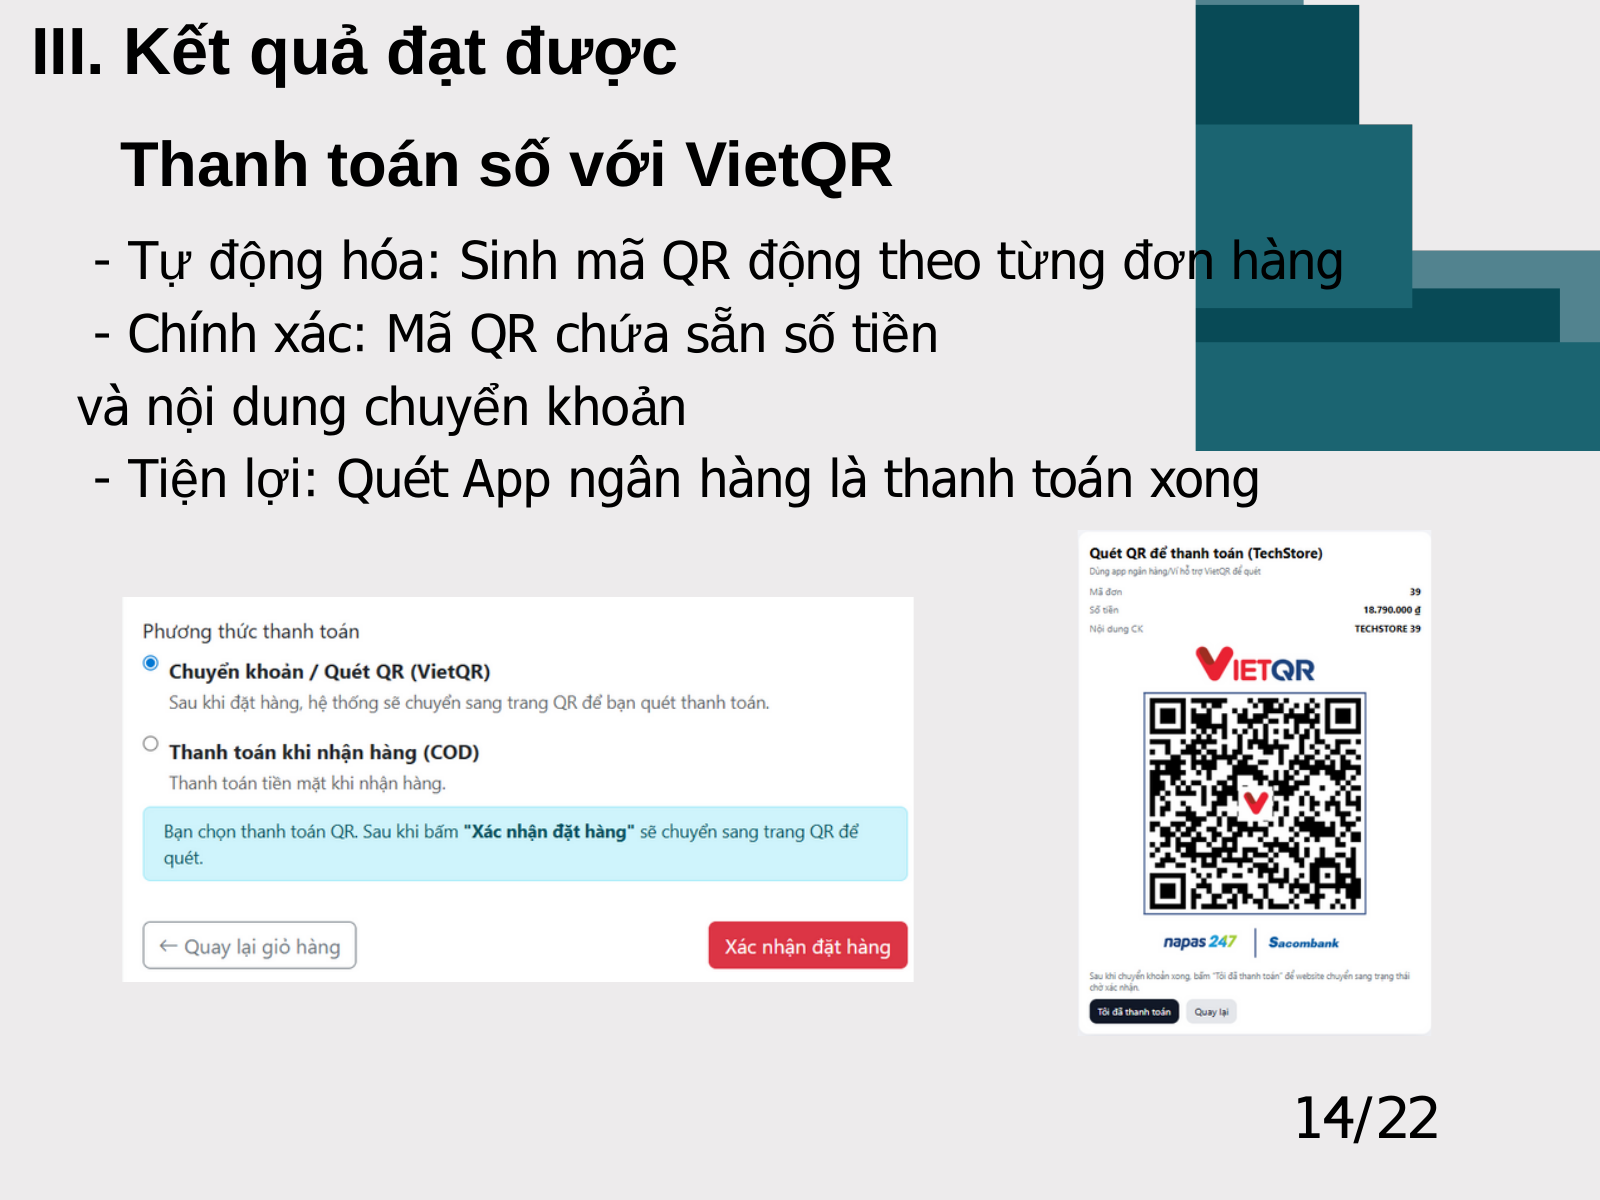

III. Kết quả đạt được
Thanh toán số với VietQR
 - Tự động hóa: Sinh mã QR động theo từng đơn hàng
 - Chính xác: Mã QR chứa sẵn số tiền
và nội dung chuyển khoản
 - Tiện lợi: Quét App ngân hàng là thanh toán xong

14/22